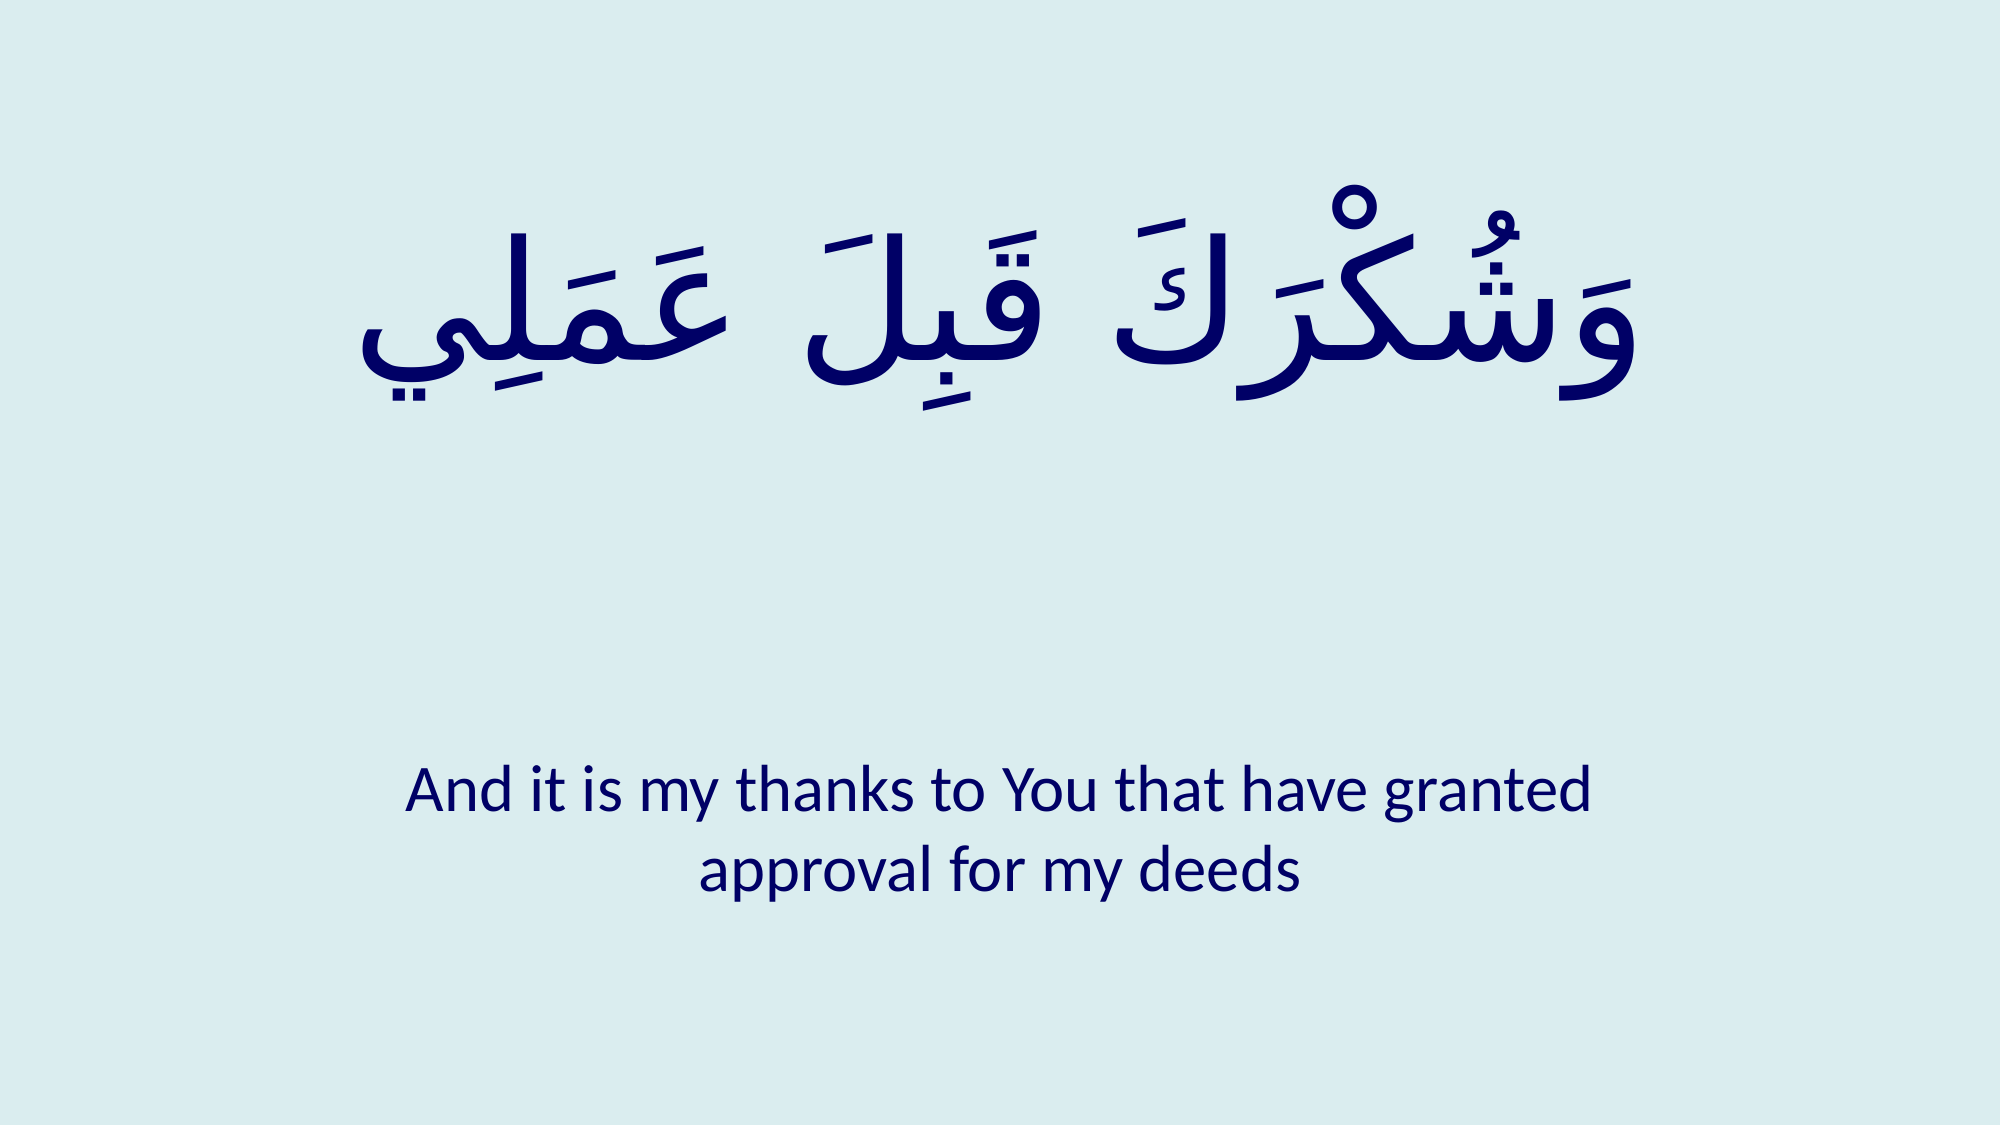

# وَشُكْرَكَ قَبِلَ عَمَلِي
And it is my thanks to You that have granted approval for my deeds